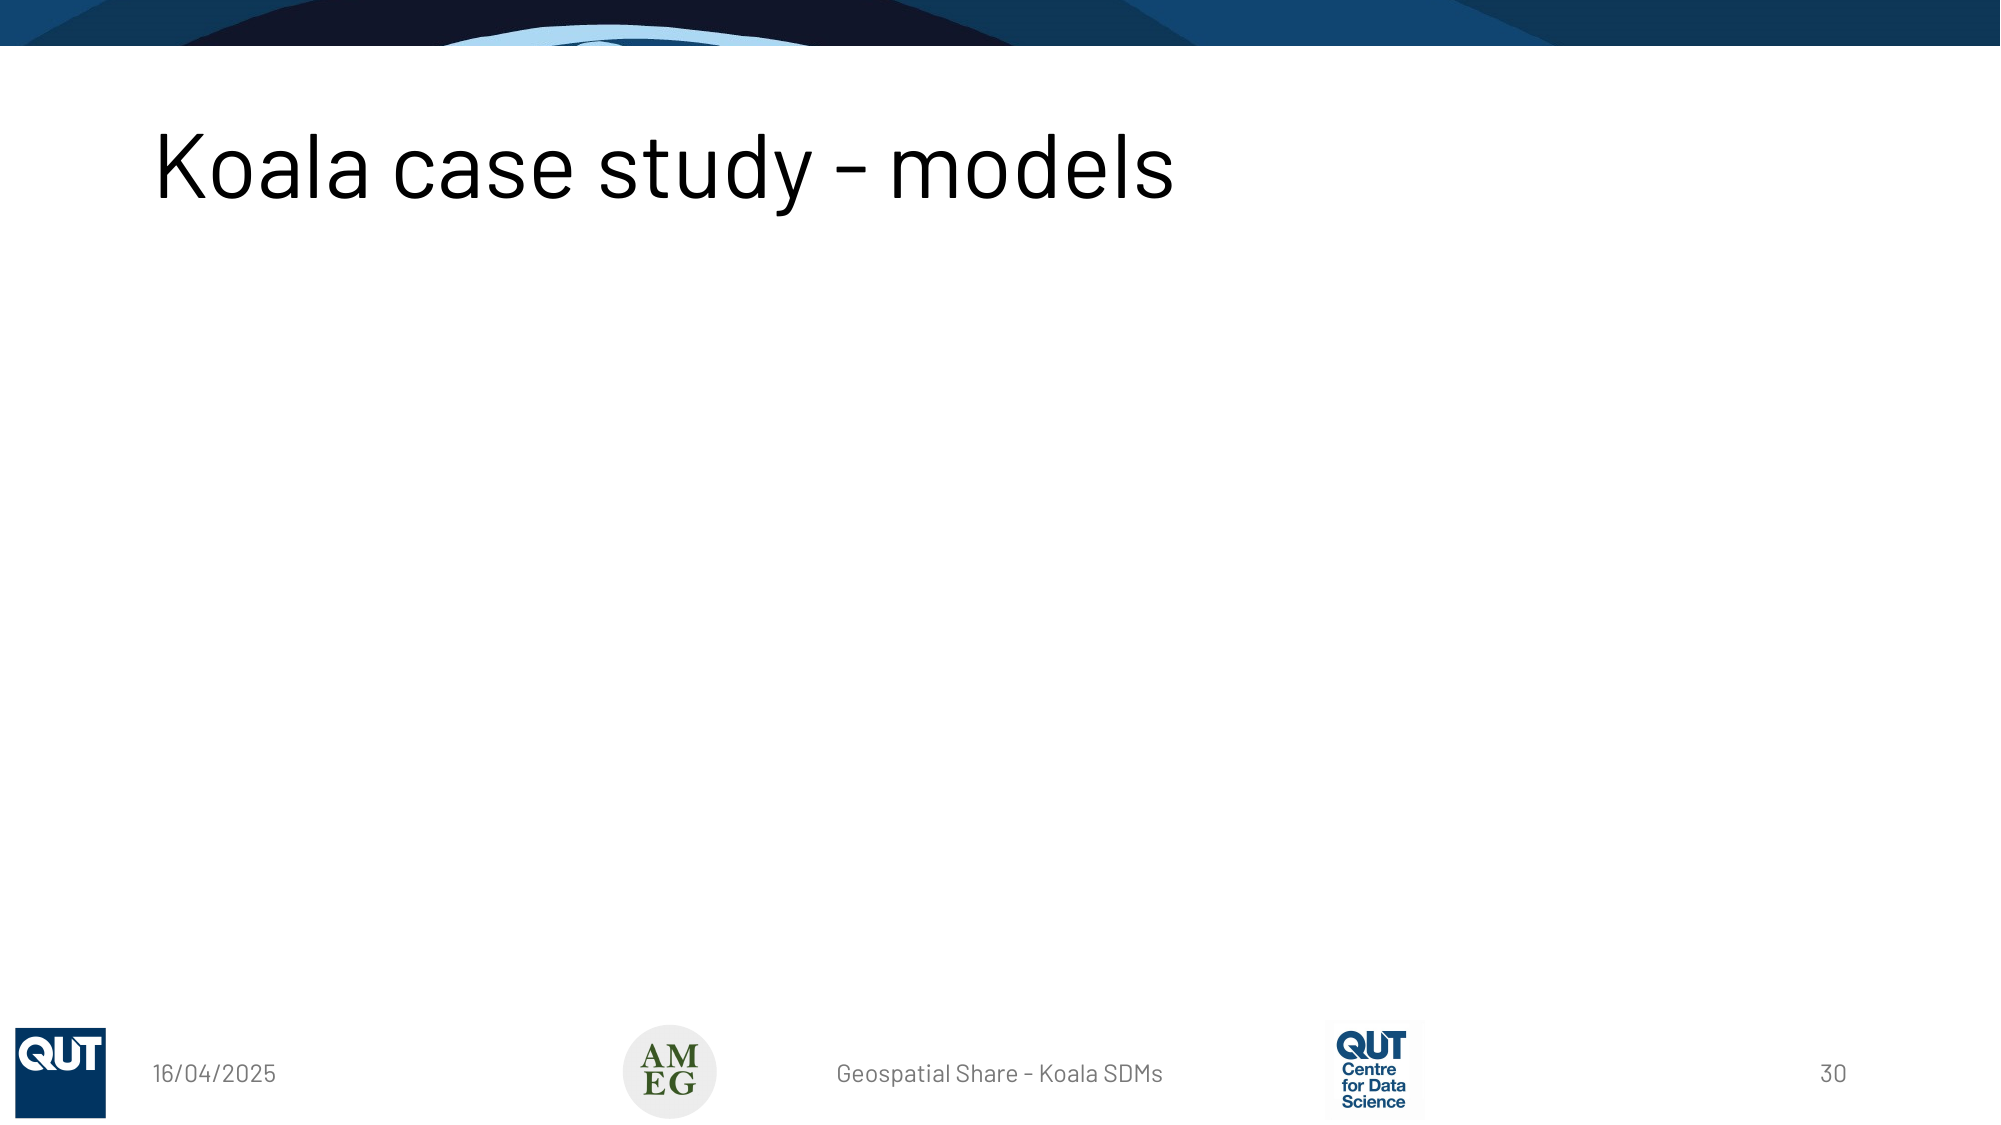

# Koala case study - models

16/04/2025
Geospatial Share - Koala SDMs
30